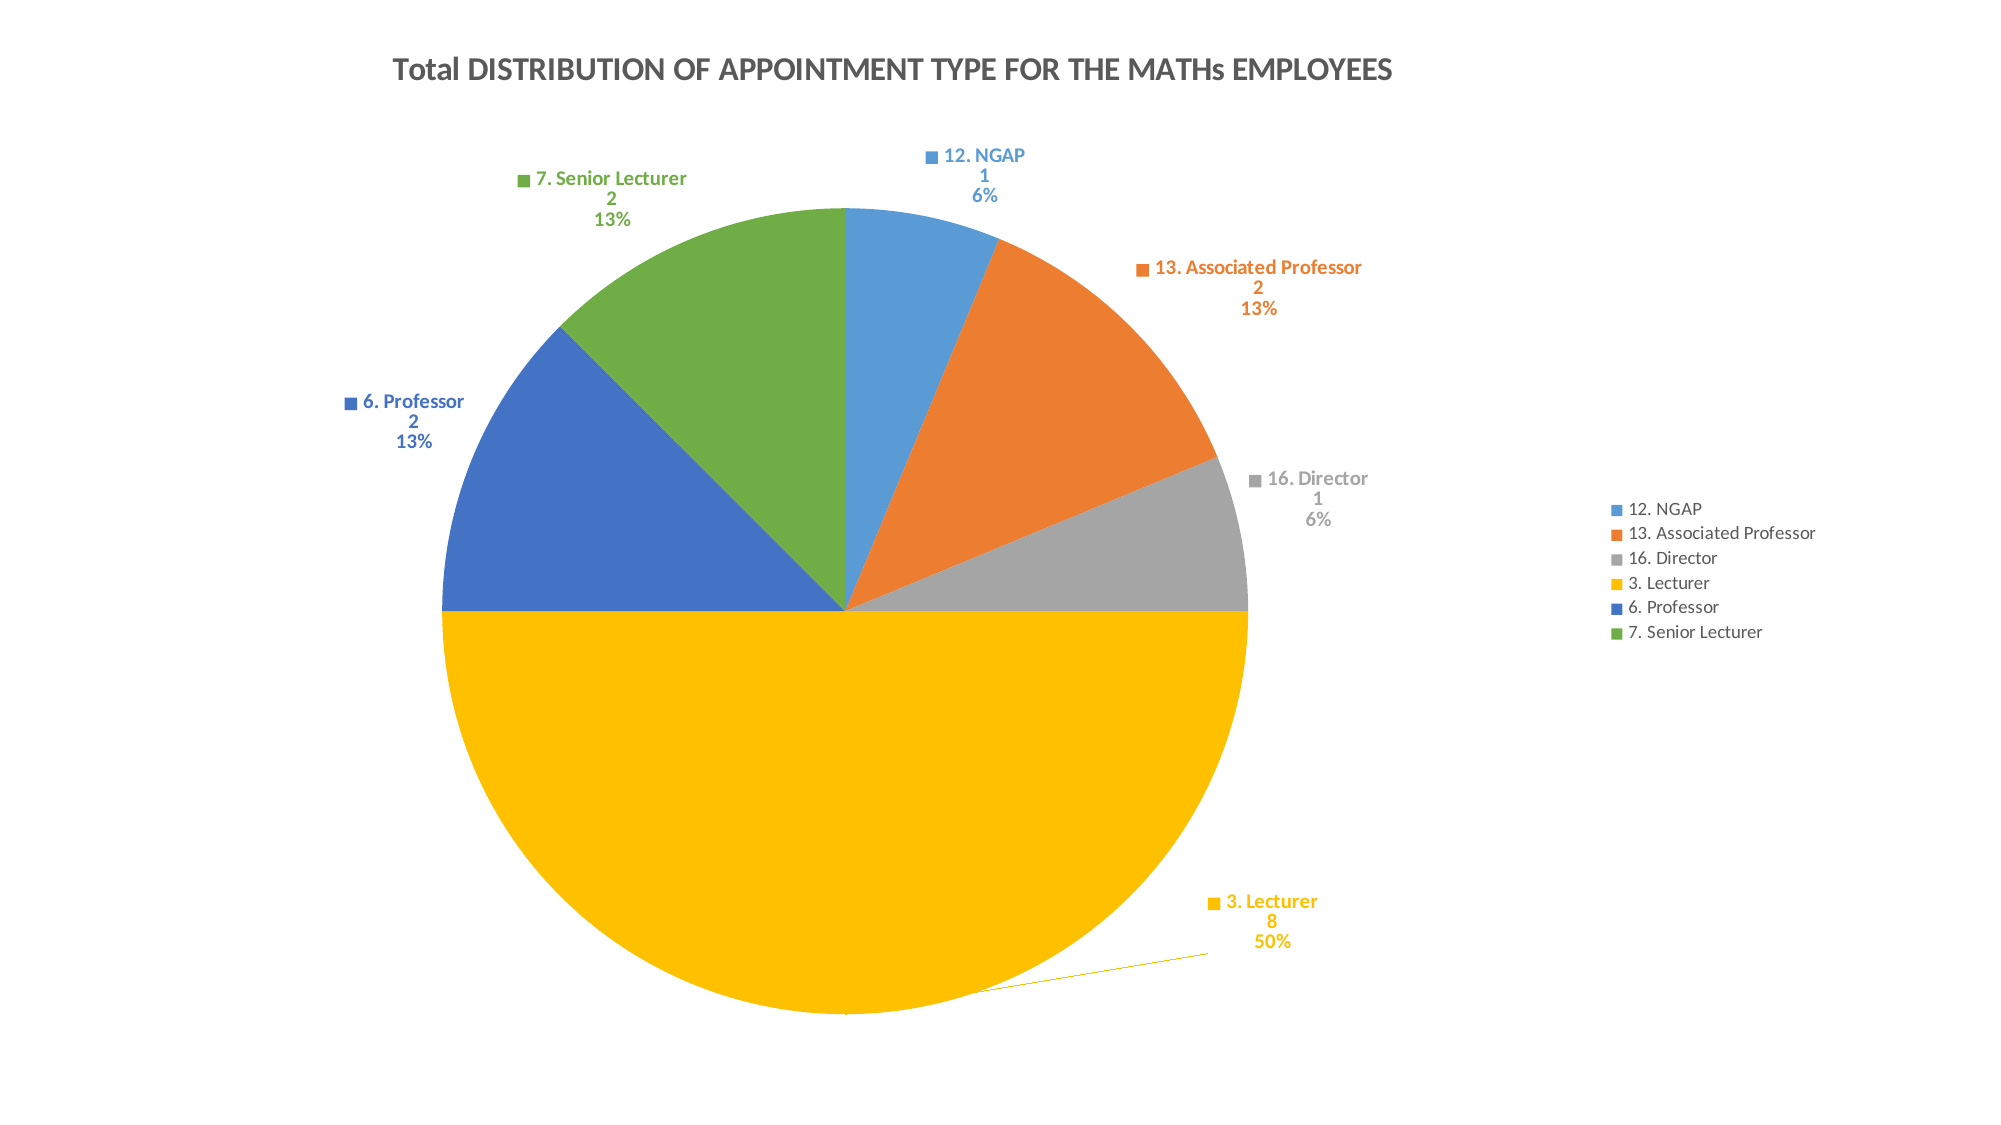

### Chart: Total DISTRIBUTION OF APPOINTMENT TYPE FOR THE MATHs EMPLOYEES

| Category | Total |
|---|---|
| 12. NGAP | 1.0 |
| 13. Associated Professor | 2.0 |
| 16. Director | 1.0 |
| 3. Lecturer | 8.0 |
| 6. Professor | 2.0 |
| 7. Senior Lecturer | 2.0 |